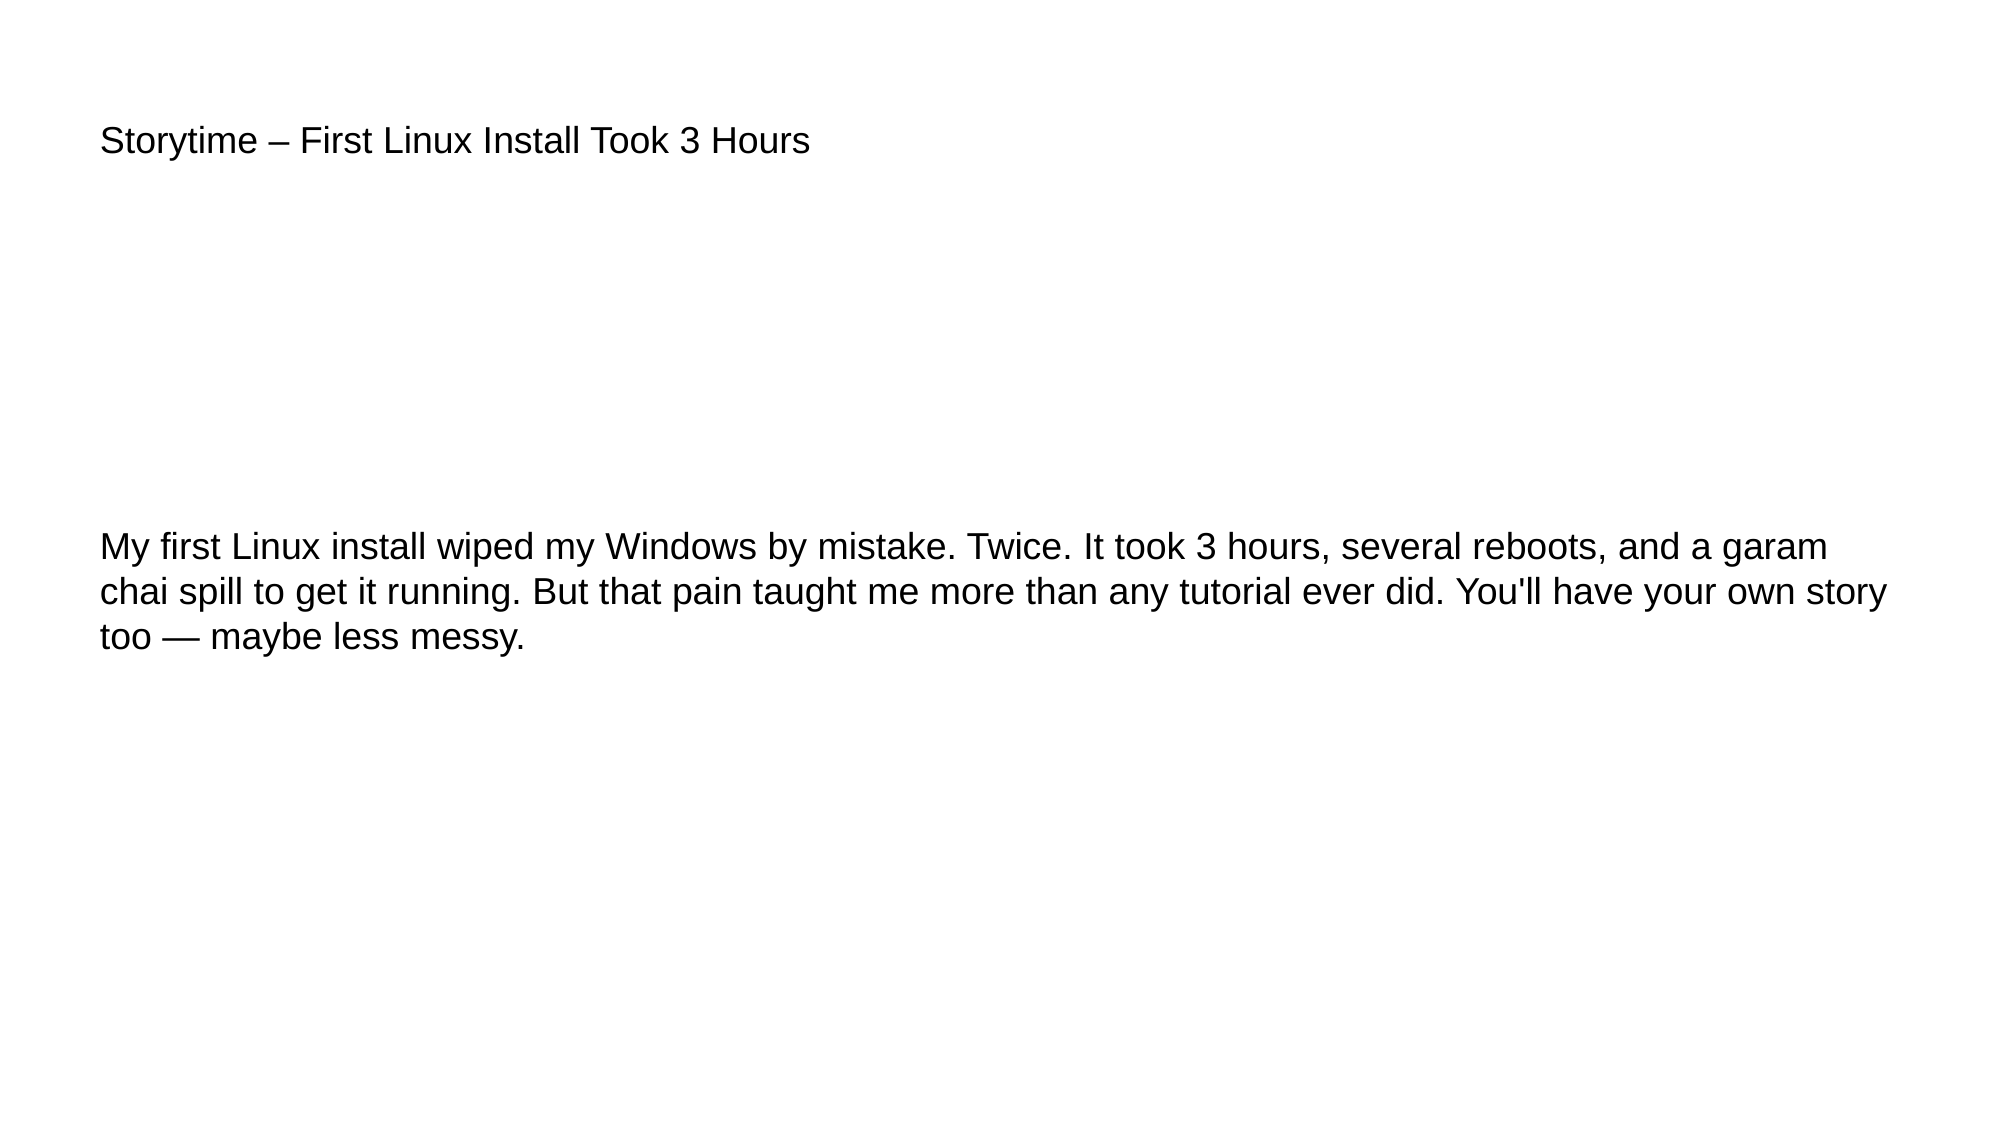

# Storytime – First Linux Install Took 3 Hours
My first Linux install wiped my Windows by mistake. Twice. It took 3 hours, several reboots, and a garam chai spill to get it running. But that pain taught me more than any tutorial ever did. You'll have your own story too — maybe less messy.